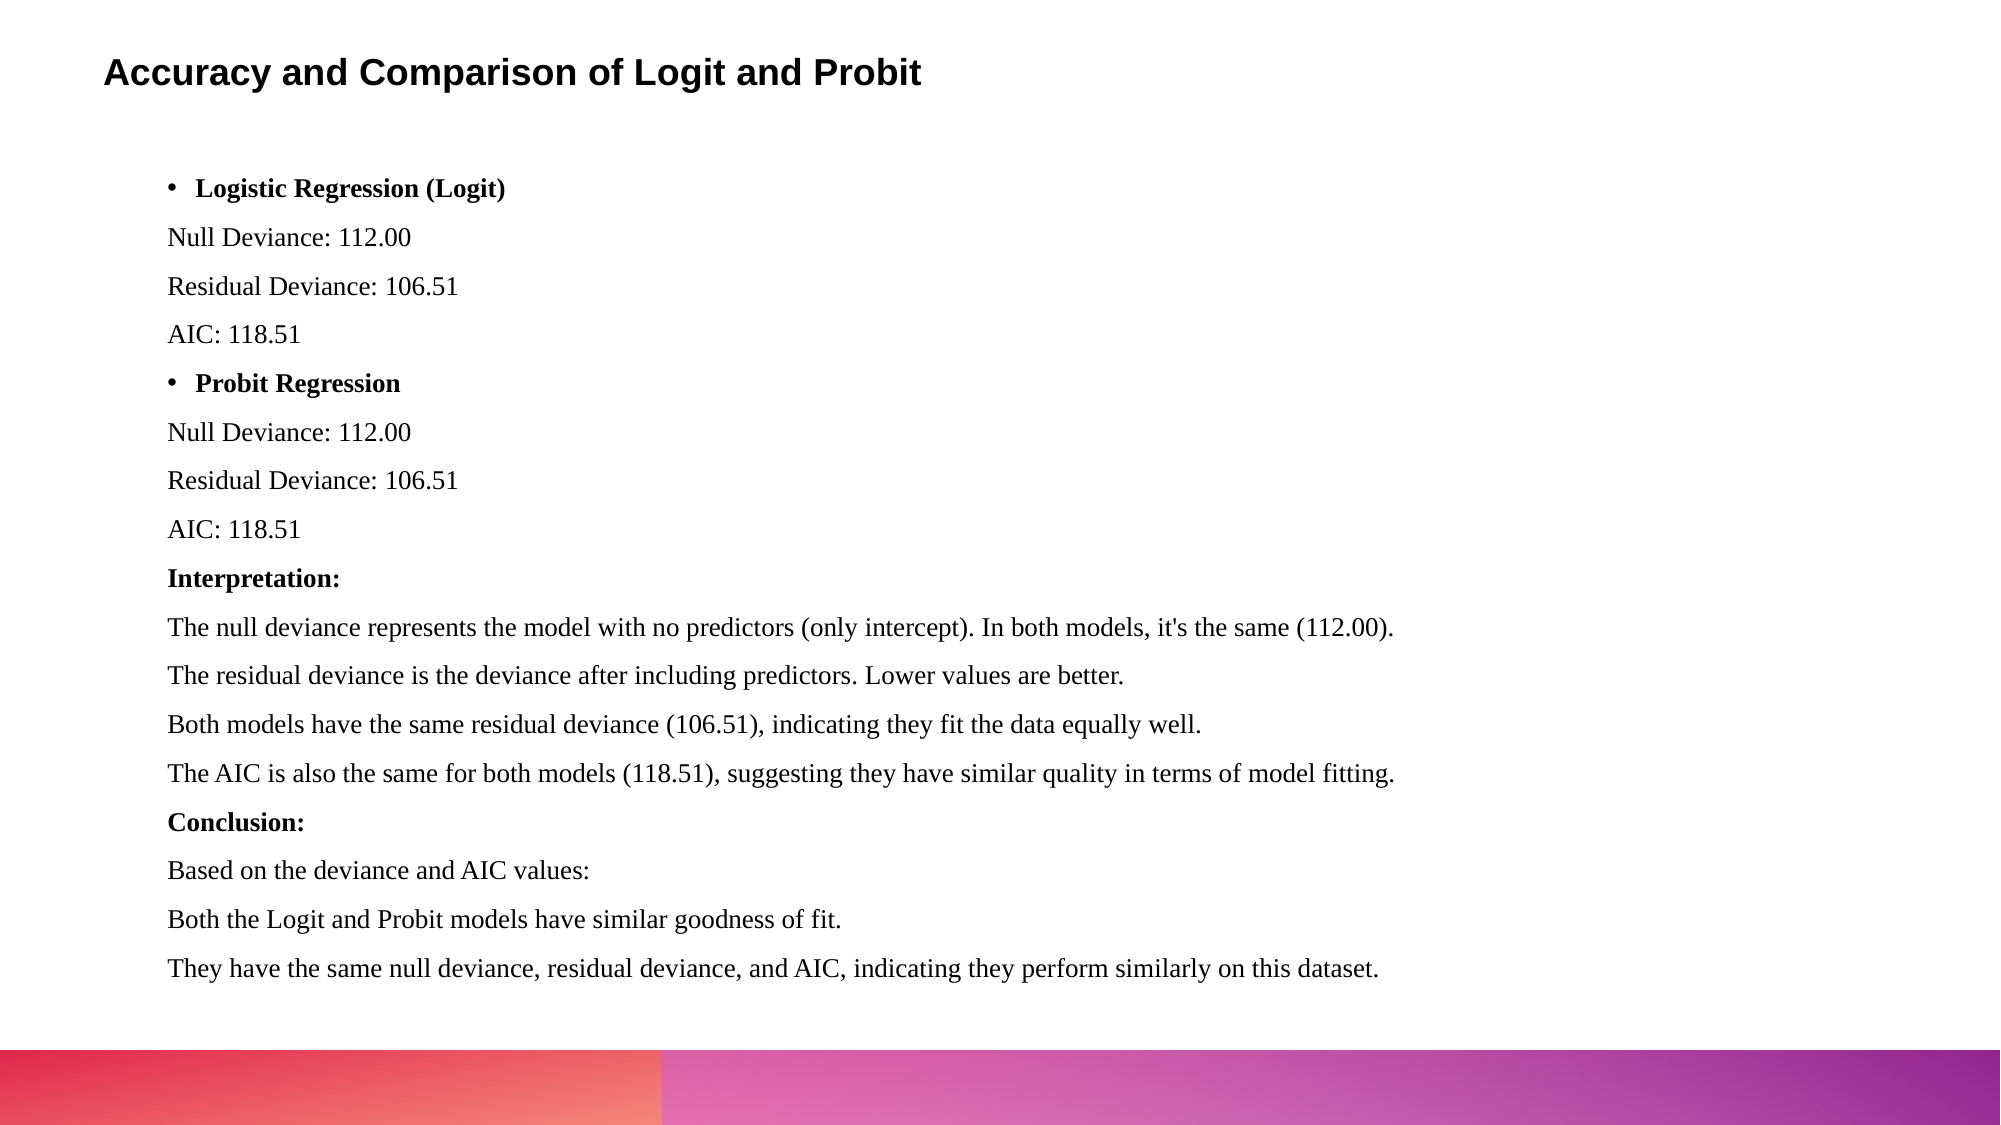

Accuracy and Comparison of Logit and Probit

Logistic Regression (Logit)
Null Deviance: 112.00
Residual Deviance: 106.51
AIC: 118.51
Probit Regression
Null Deviance: 112.00
Residual Deviance: 106.51
AIC: 118.51
Interpretation:
The null deviance represents the model with no predictors (only intercept). In both models, it's the same (112.00).
The residual deviance is the deviance after including predictors. Lower values are better.
Both models have the same residual deviance (106.51), indicating they fit the data equally well.
The AIC is also the same for both models (118.51), suggesting they have similar quality in terms of model fitting.
Conclusion:
Based on the deviance and AIC values:
Both the Logit and Probit models have similar goodness of fit.
They have the same null deviance, residual deviance, and AIC, indicating they perform similarly on this dataset.